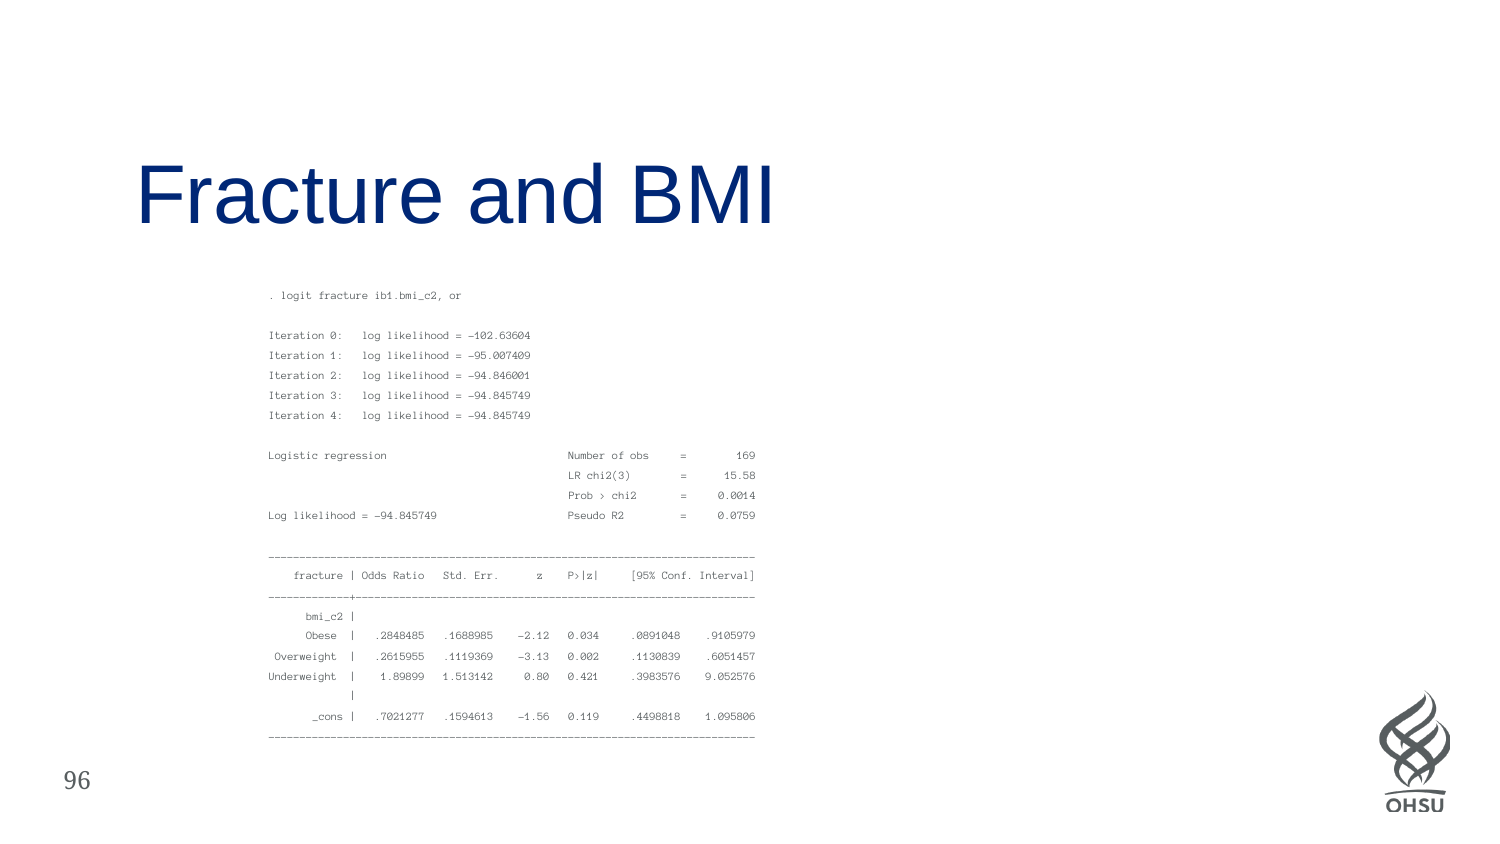

# Fracture and BMI
. logit fracture ib1.bmi_c2, or

Iteration 0:   log likelihood = -102.63604
Iteration 1:   log likelihood = -95.007409
Iteration 2:   log likelihood = -94.846001
Iteration 3:   log likelihood = -94.845749
Iteration 4:   log likelihood = -94.845749

Logistic regression                             Number of obs     =        169
                                                LR chi2(3)        =      15.58
                                                Prob > chi2       =     0.0014
Log likelihood = -94.845749                     Pseudo R2         =     0.0759

------------------------------------------------------------------------------
    fracture | Odds Ratio   Std. Err.      z    P>|z|     [95% Conf. Interval]
-------------+----------------------------------------------------------------
      bmi_c2 |
      Obese  |   .2848485   .1688985    -2.12   0.034     .0891048    .9105979
 Overweight  |   .2615955   .1119369    -3.13   0.002     .1130839    .6051457
Underweight  |    1.89899   1.513142     0.80   0.421     .3983576    9.052576
             |
       _cons |   .7021277   .1594613    -1.56   0.119     .4498818    1.095806
------------------------------------------------------------------------------